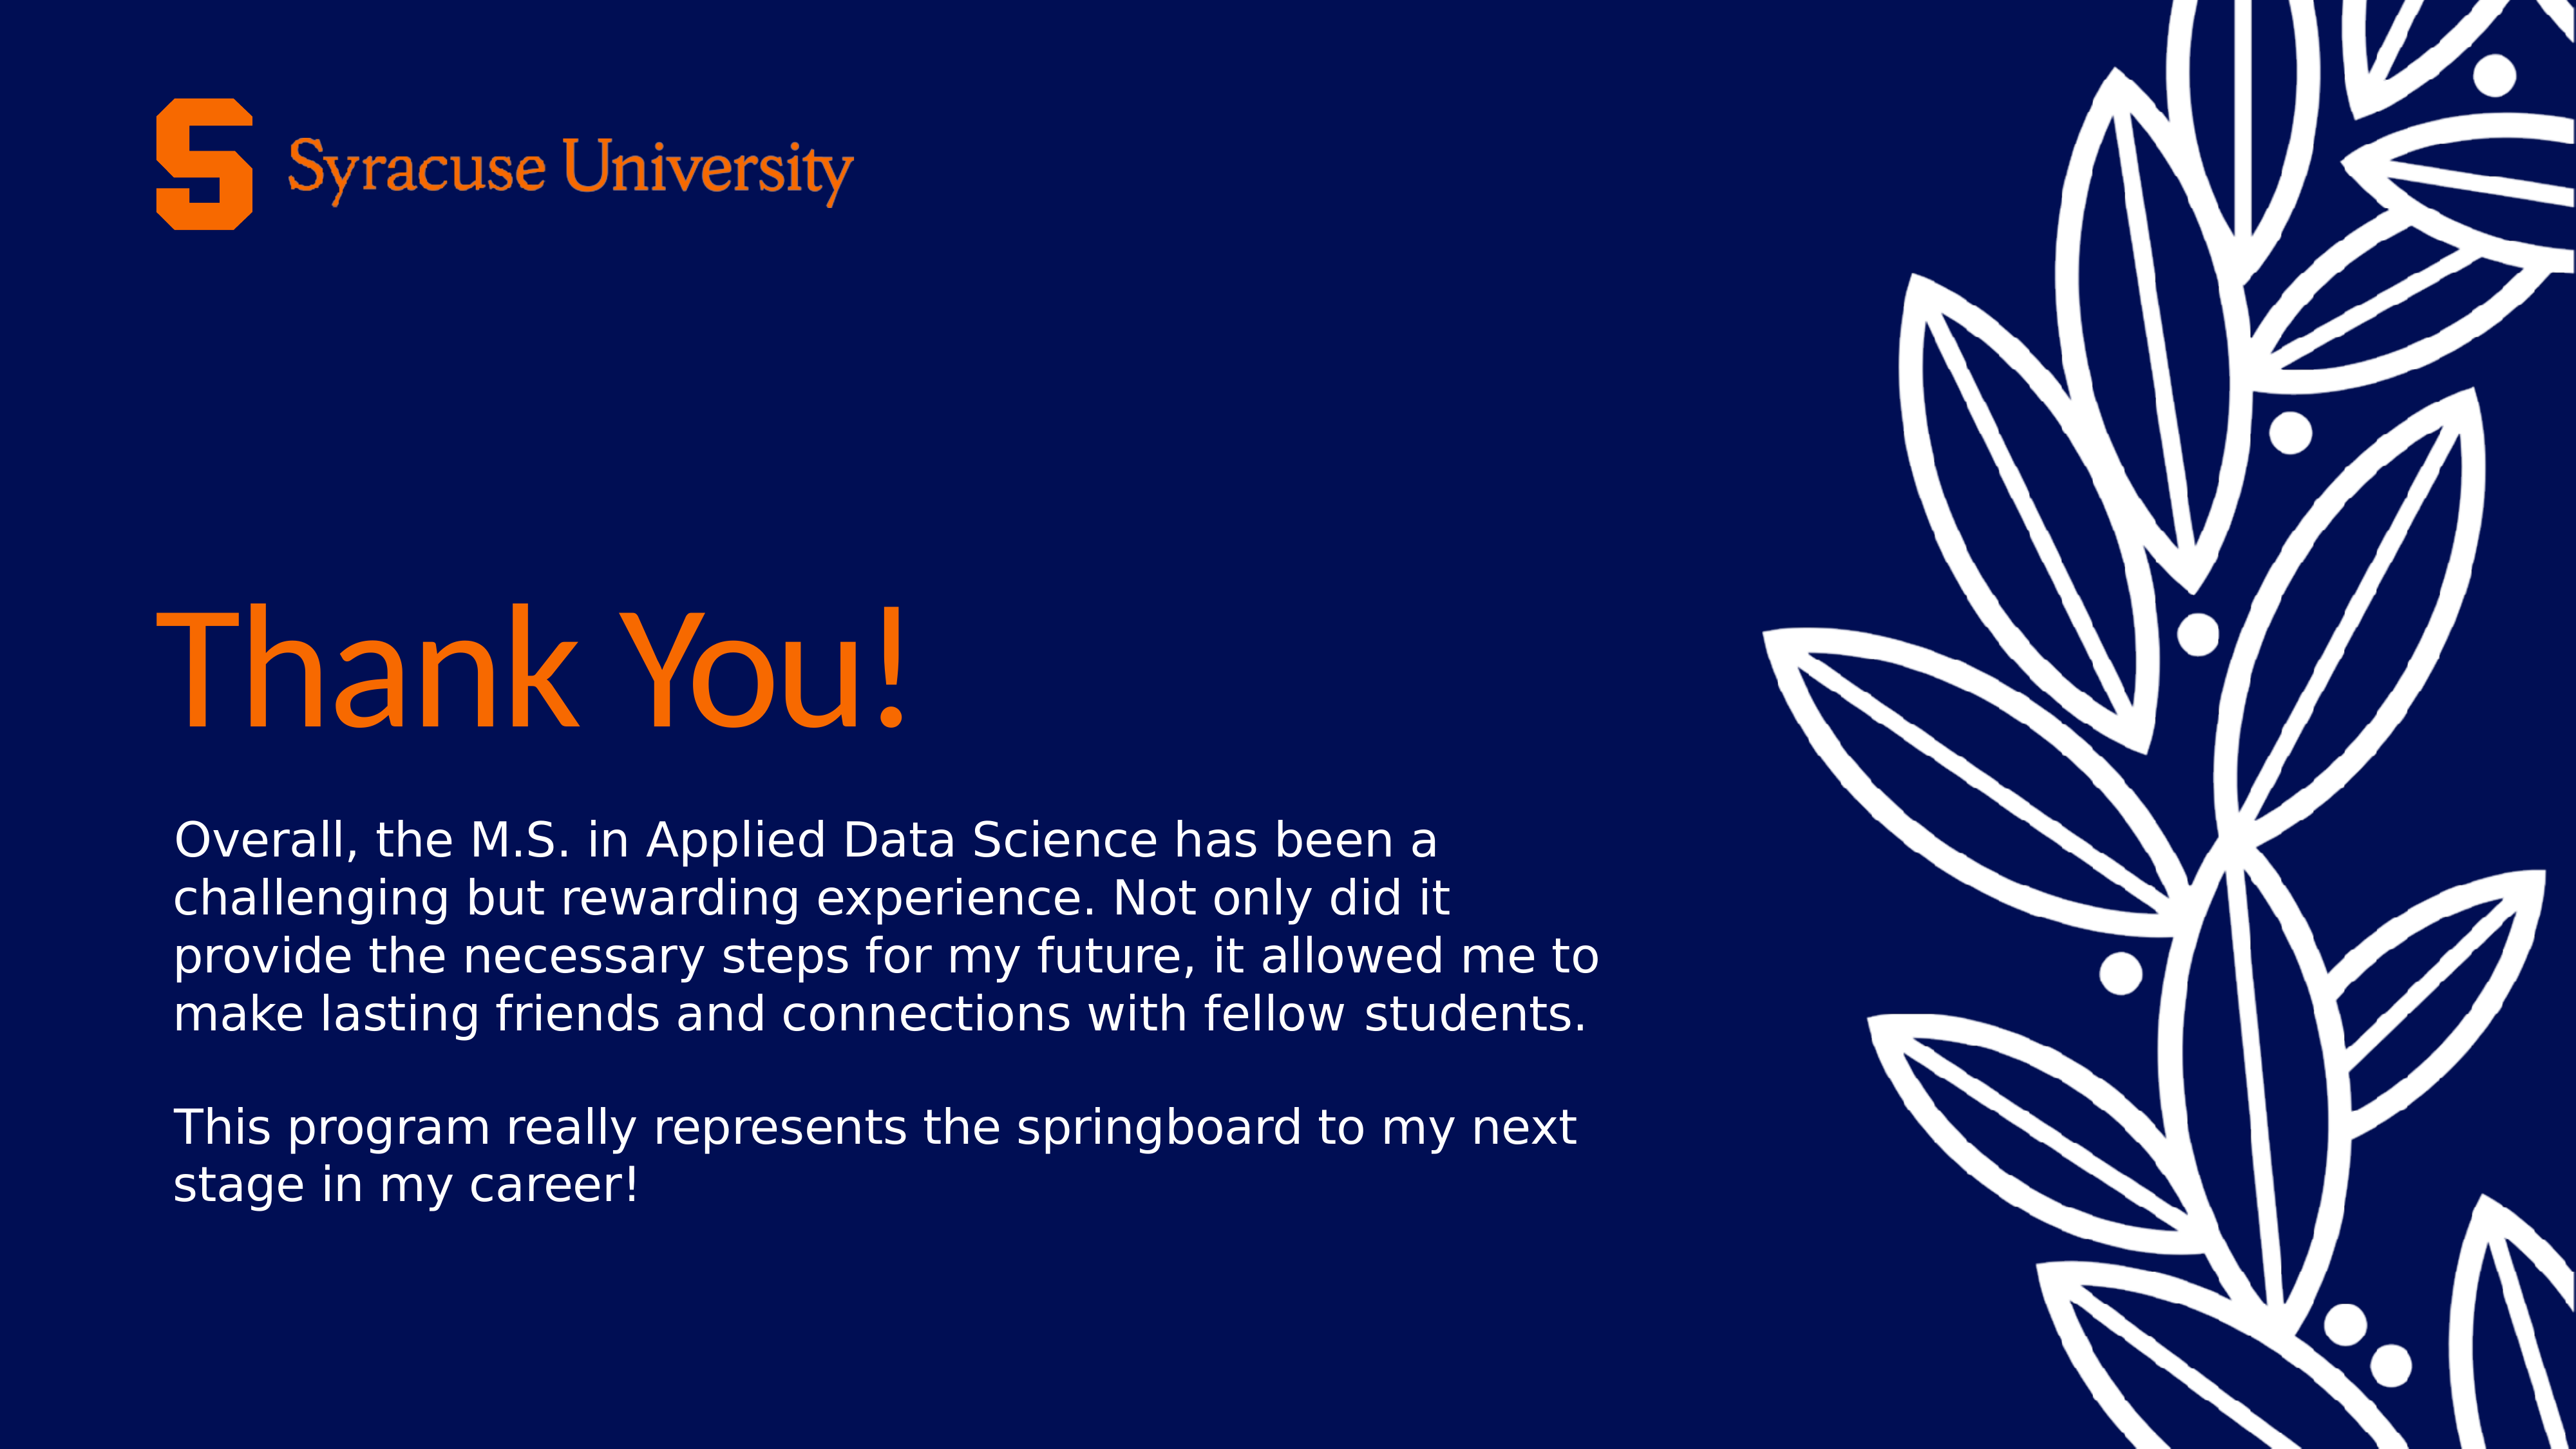

# Thank You!
Overall, the M.S. in Applied Data Science has been a  challenging but rewarding experience. Not only did it  provide the necessary steps for my future, it allowed me to  make lasting friends and connections with fellow students.

This program really represents the springboard to my next stage in my career!